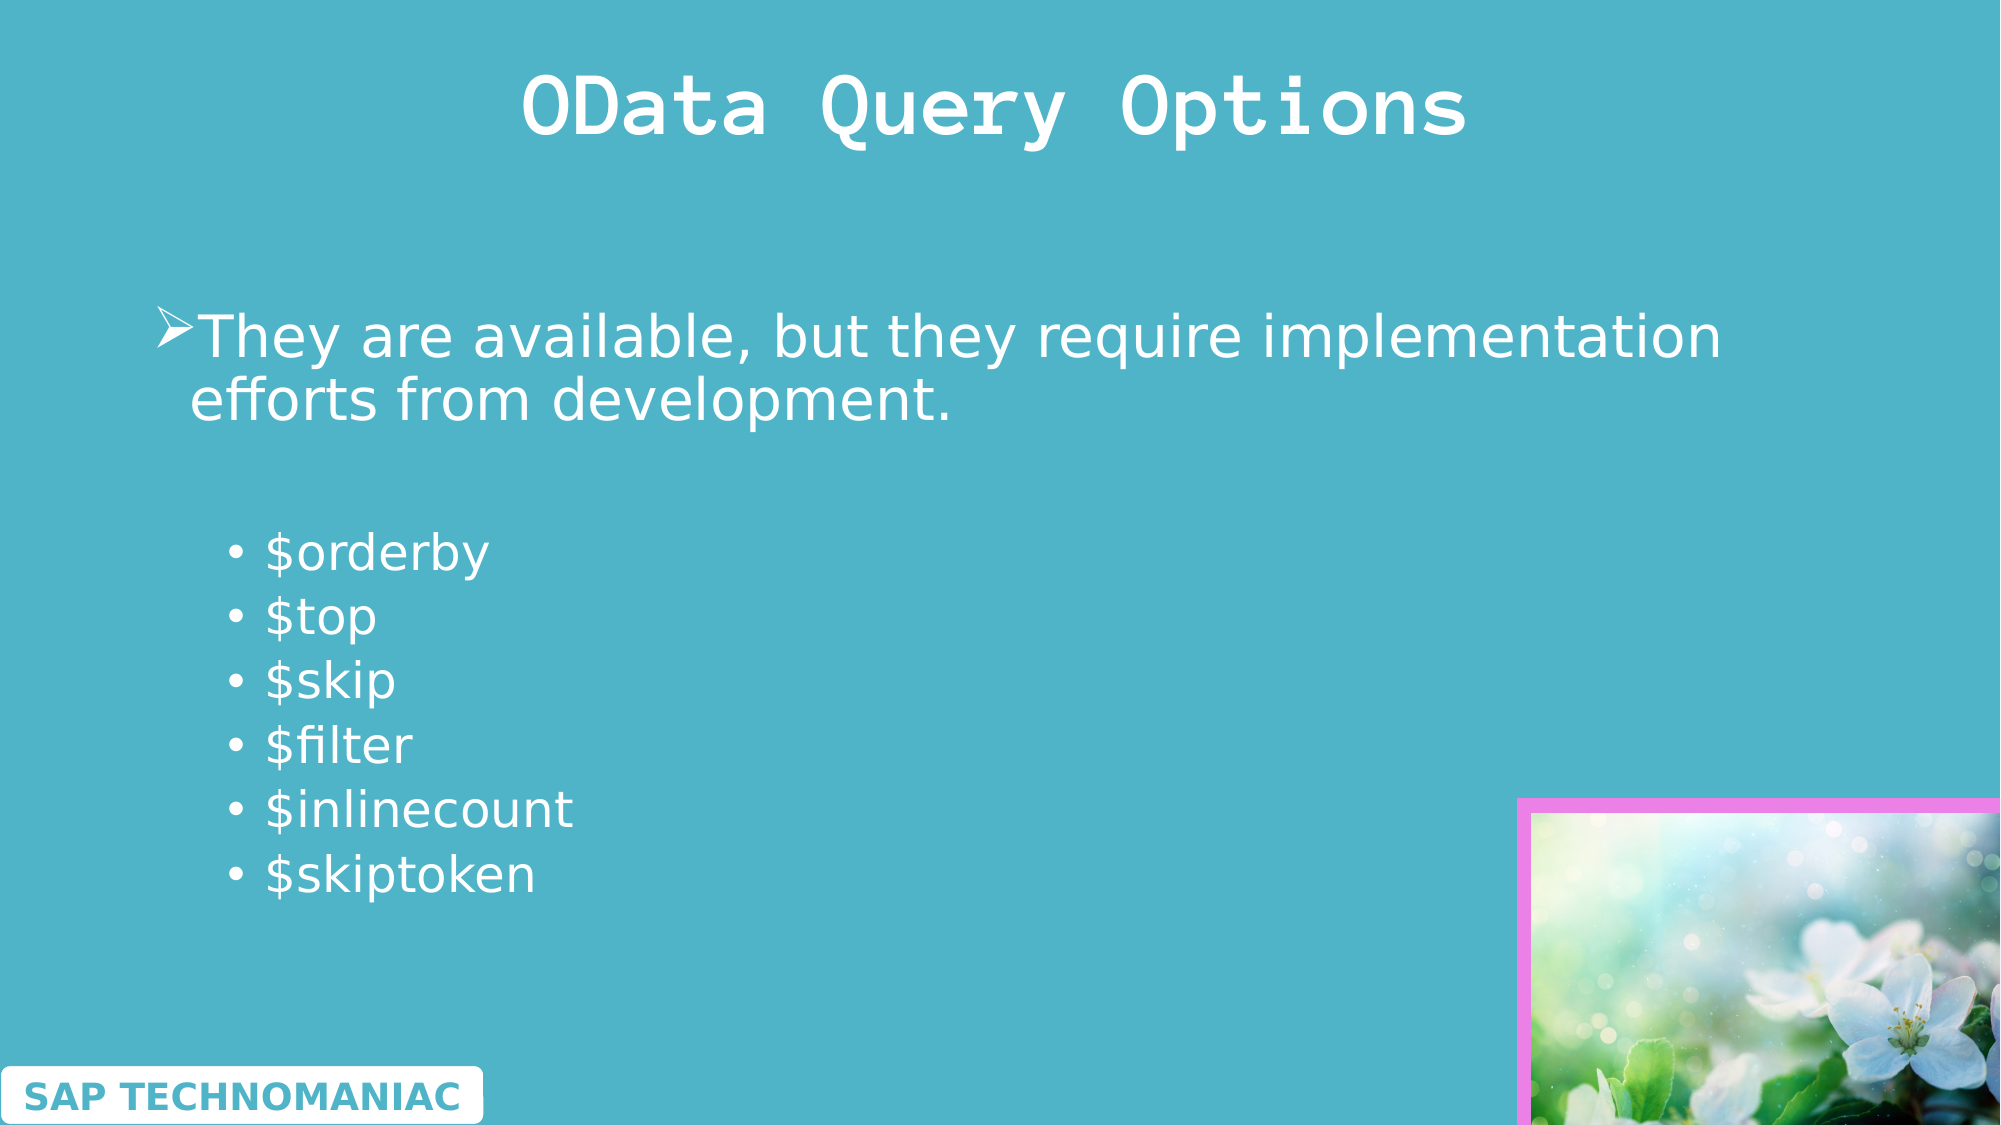

# OData Query Options
They are available, but they require implementation efforts from development.

$orderby
$top
$skip
$filter
$inlinecount
$skiptoken